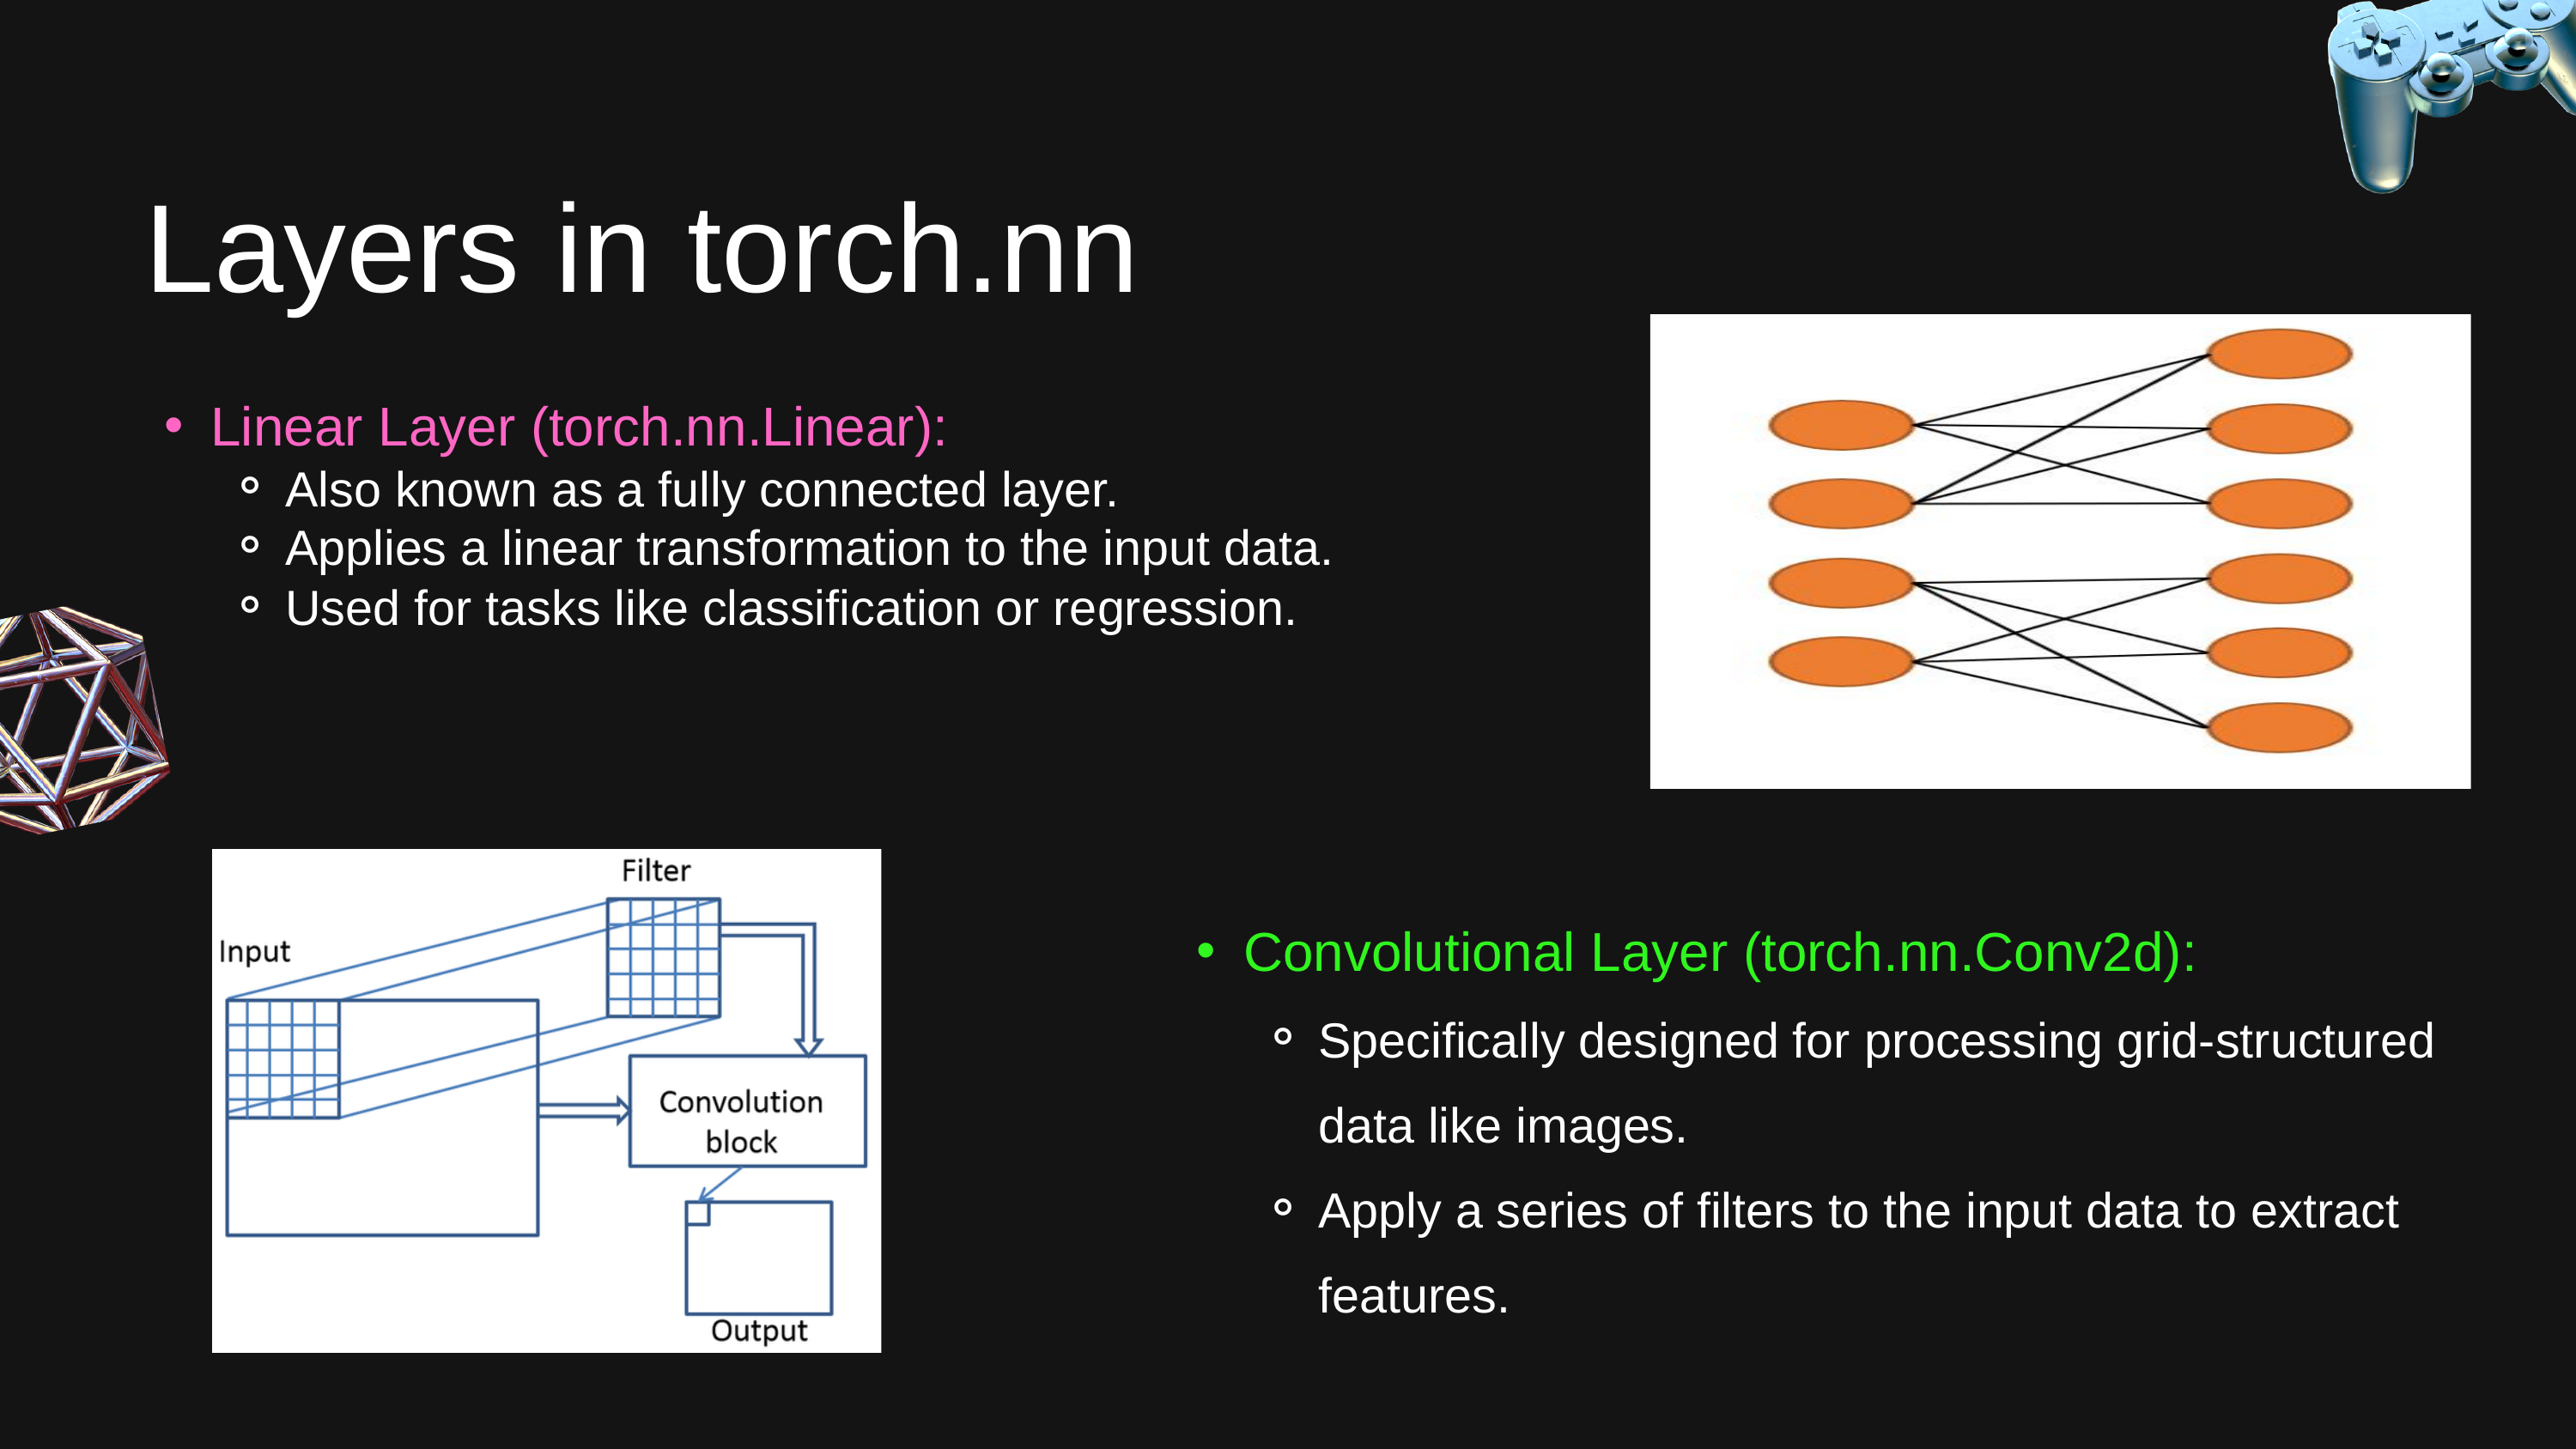

Layers in torch.nn
Linear Layer (torch.nn.Linear):
Also known as a fully connected layer.
Applies a linear transformation to the input data.
Used for tasks like classification or regression.

Convolutional Layer (torch.nn.Conv2d):
Specifically designed for processing grid-structured data like images.
Apply a series of filters to the input data to extract features.